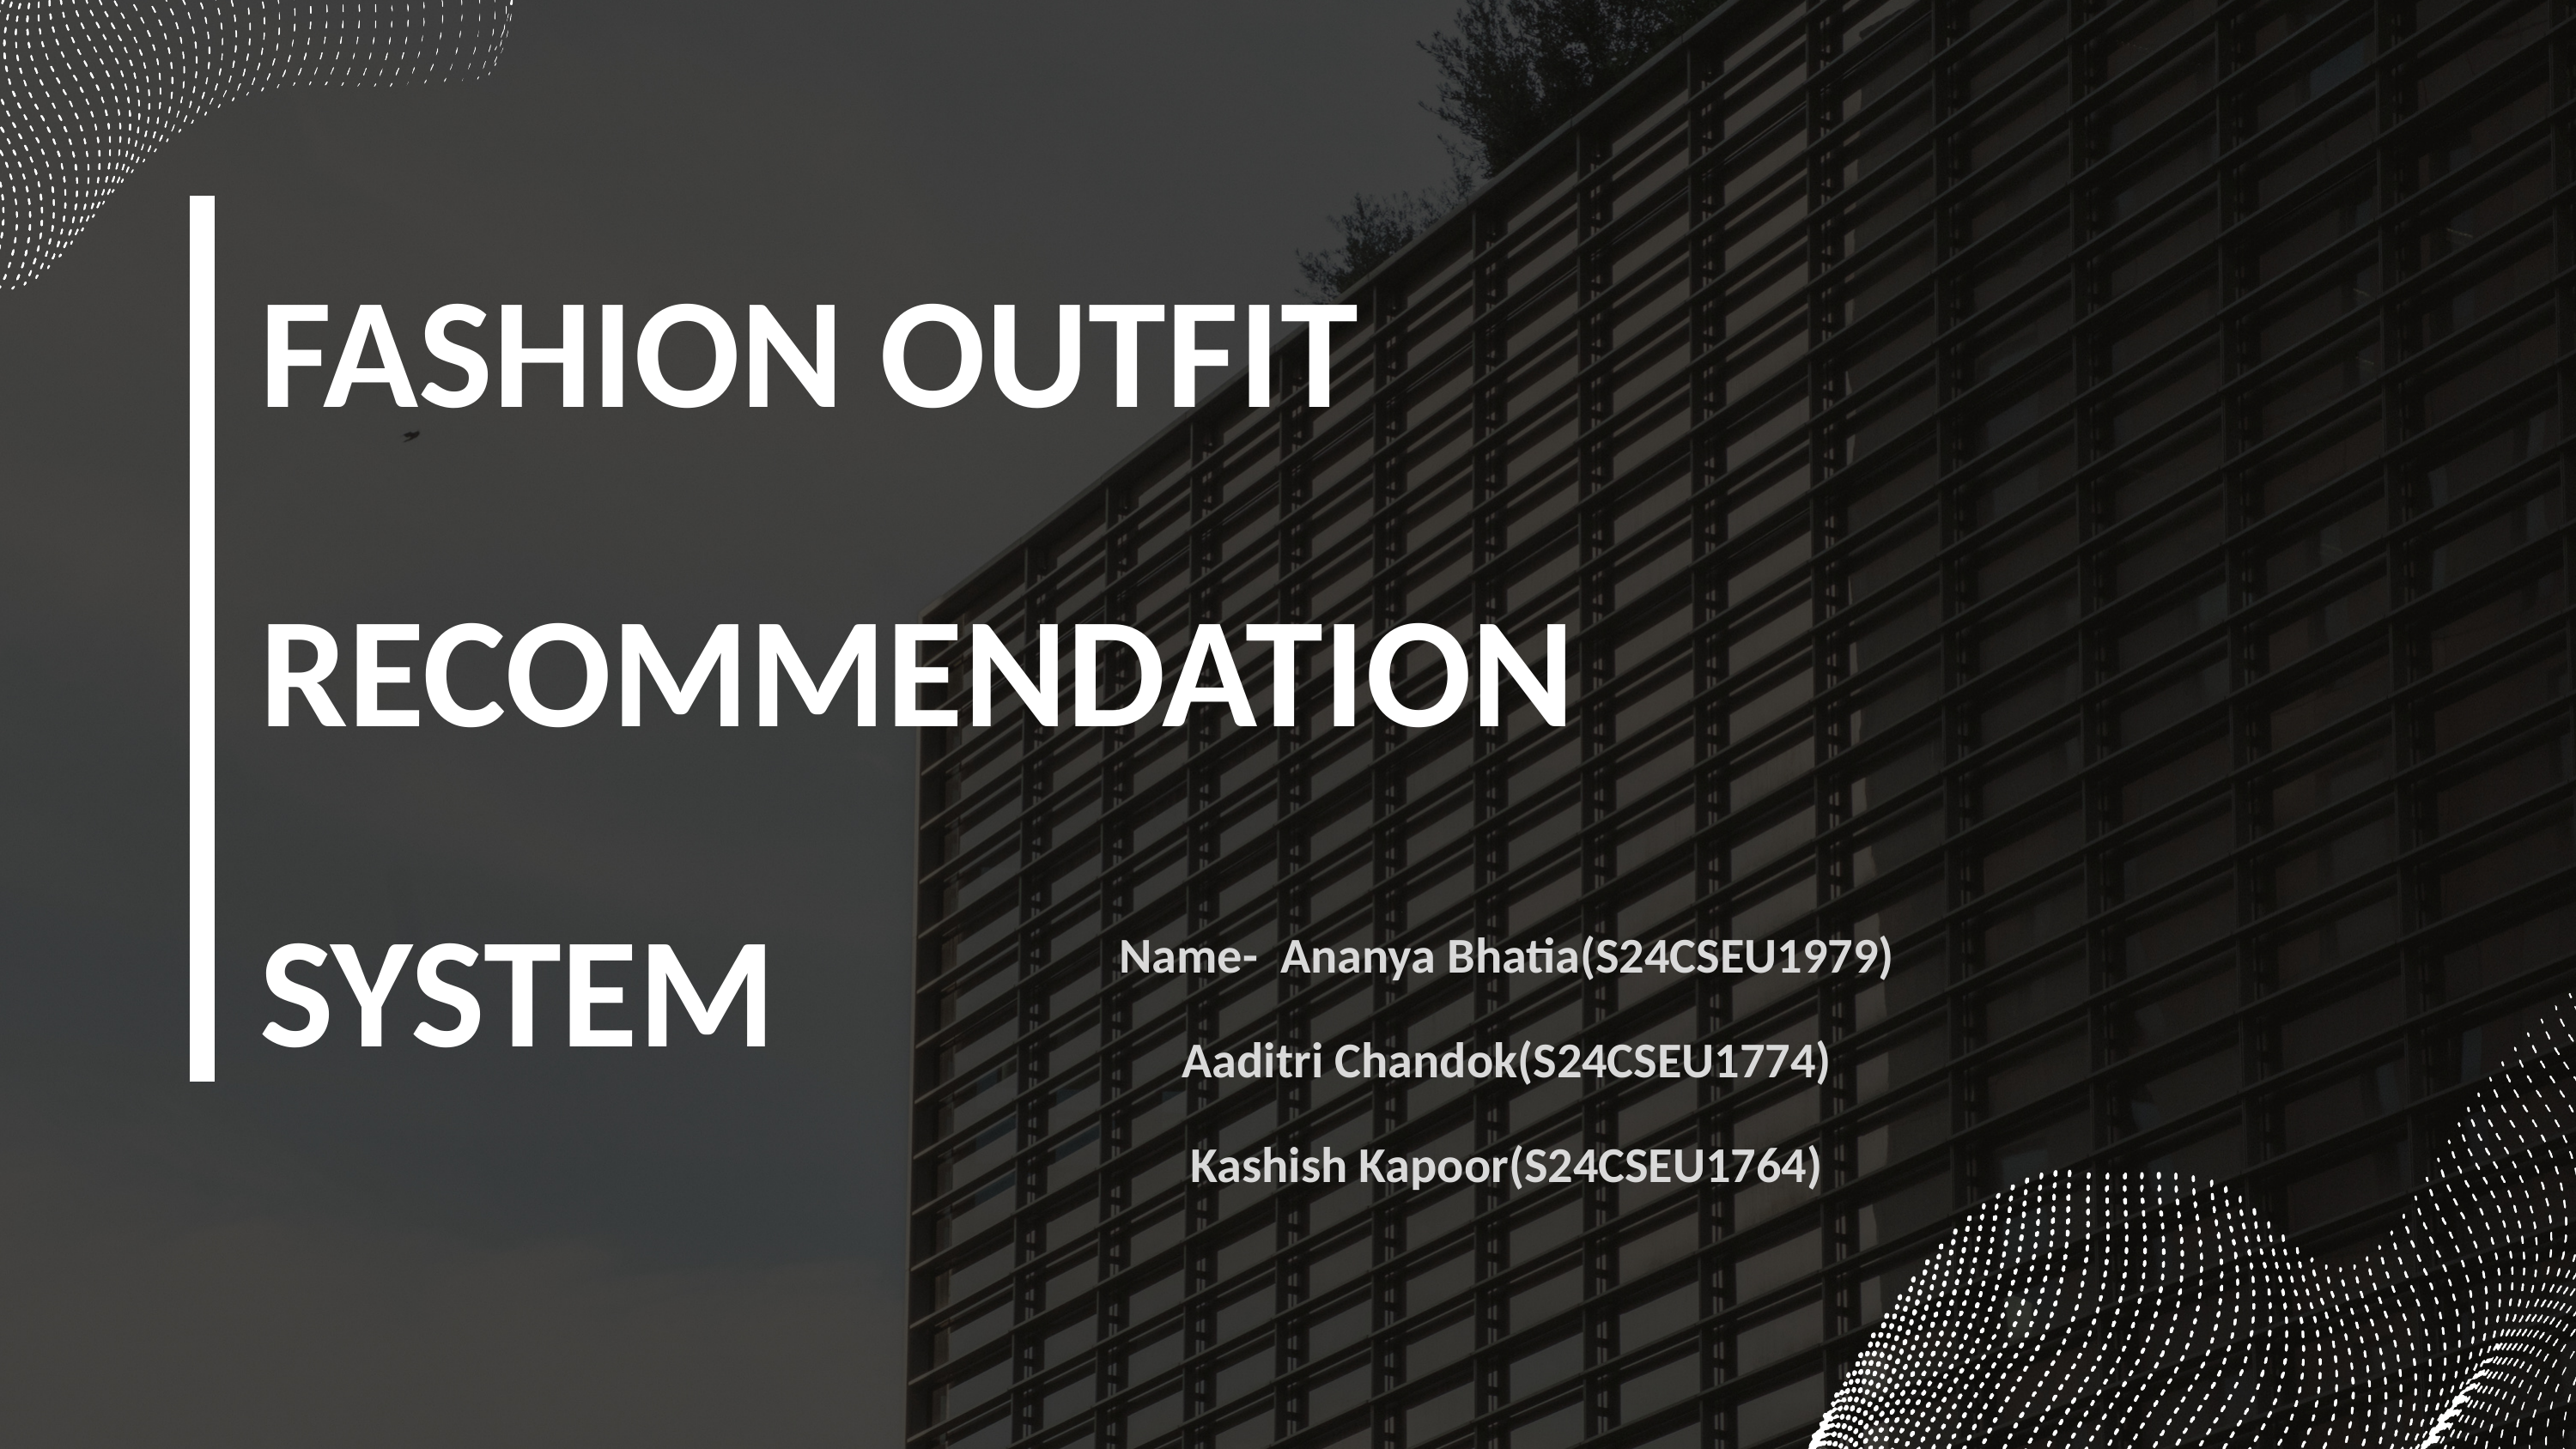

FASHION OUTFIT RECOMMENDATION SYSTEM

Name-  Ananya Bhatia(S24CSEU1979)
Aaditri Chandok(S24CSEU1774)
Kashish Kapoor(S24CSEU1764)